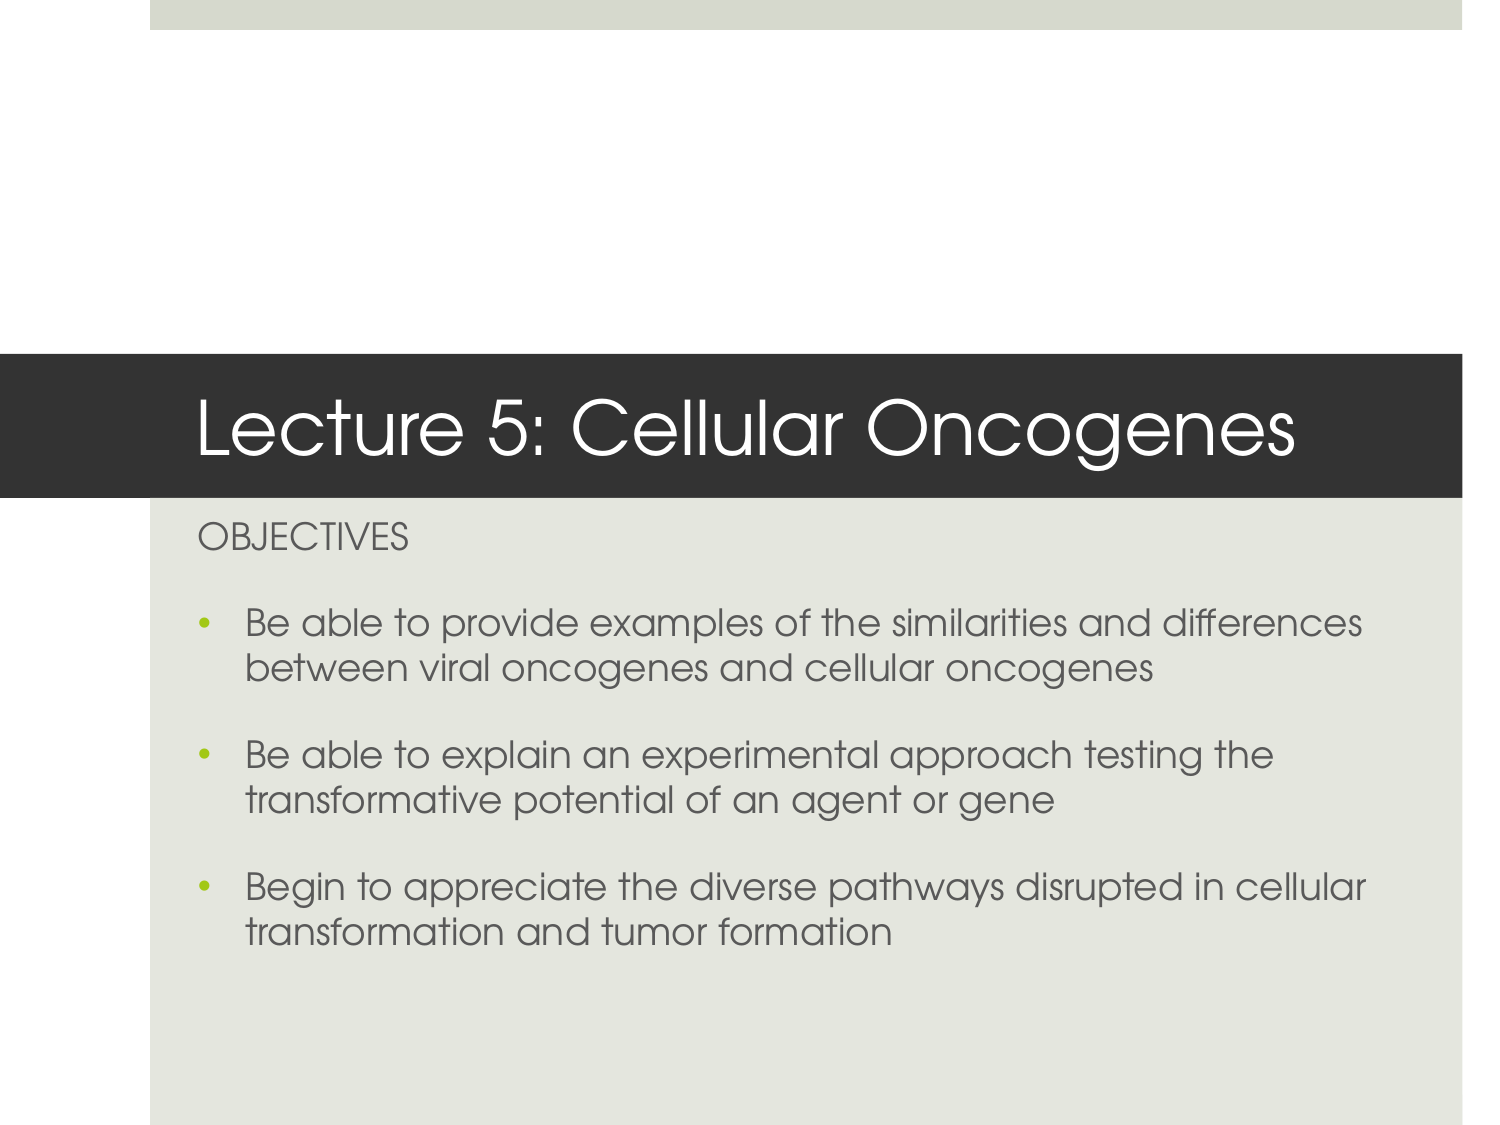

# Lecture 5: Cellular Oncogenes
OBJECTIVES
Be able to provide examples of the similarities and differences between viral oncogenes and cellular oncogenes
Be able to explain an experimental approach testing the transformative potential of an agent or gene
Begin to appreciate the diverse pathways disrupted in cellular transformation and tumor formation